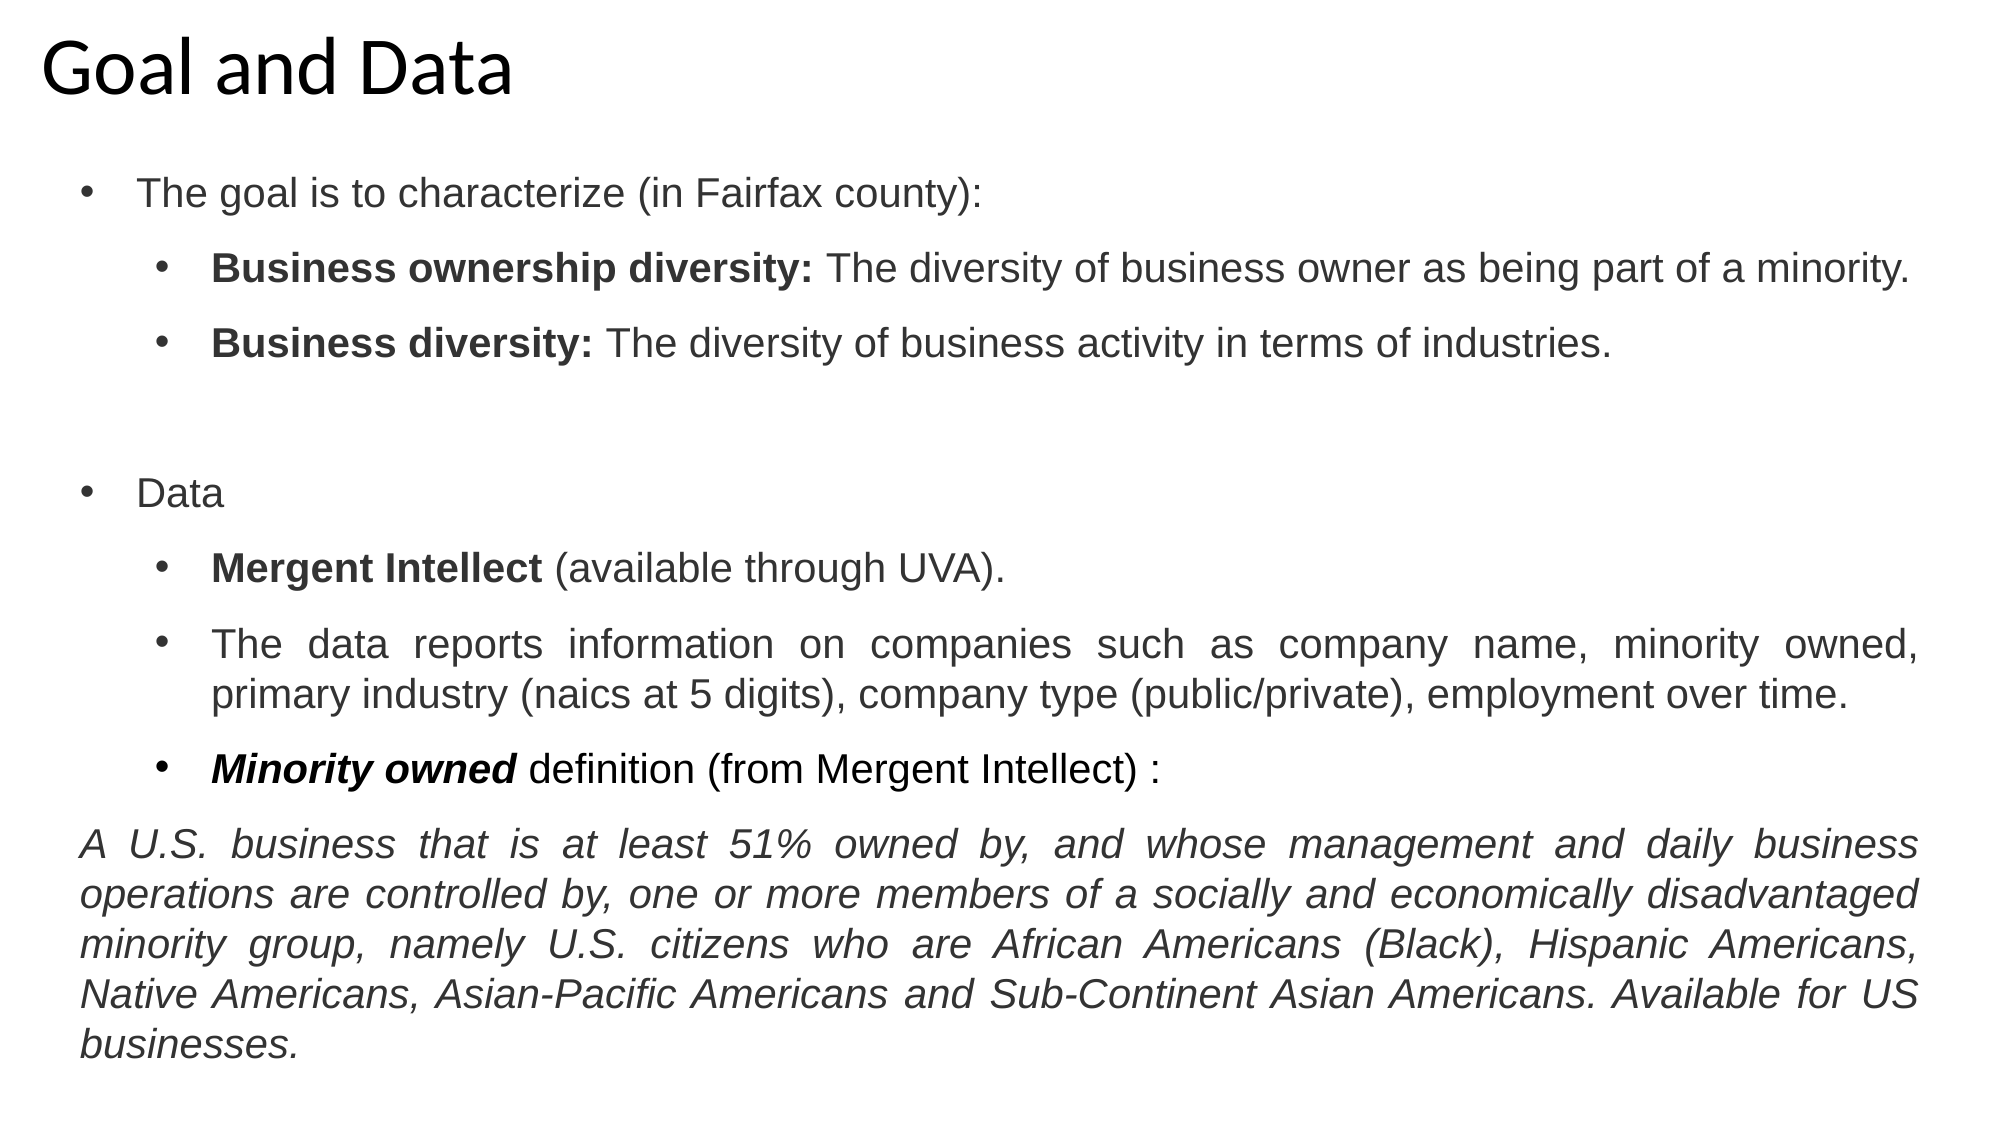

# Goal and Data
The goal is to characterize (in Fairfax county):
Business ownership diversity: The diversity of business owner as being part of a minority.
Business diversity: The diversity of business activity in terms of industries.

Data
Mergent Intellect (available through UVA).
The data reports information on companies such as company name, minority owned, primary industry (naics at 5 digits), company type (public/private), employment over time.
Minority owned definition (from Mergent Intellect) :
A U.S. business that is at least 51% owned by, and whose management and daily business operations are controlled by, one or more members of a socially and economically disadvantaged minority group, namely U.S. citizens who are African Americans (Black), Hispanic Americans, Native Americans, Asian-Pacific Americans and Sub-Continent Asian Americans. Available for US businesses.